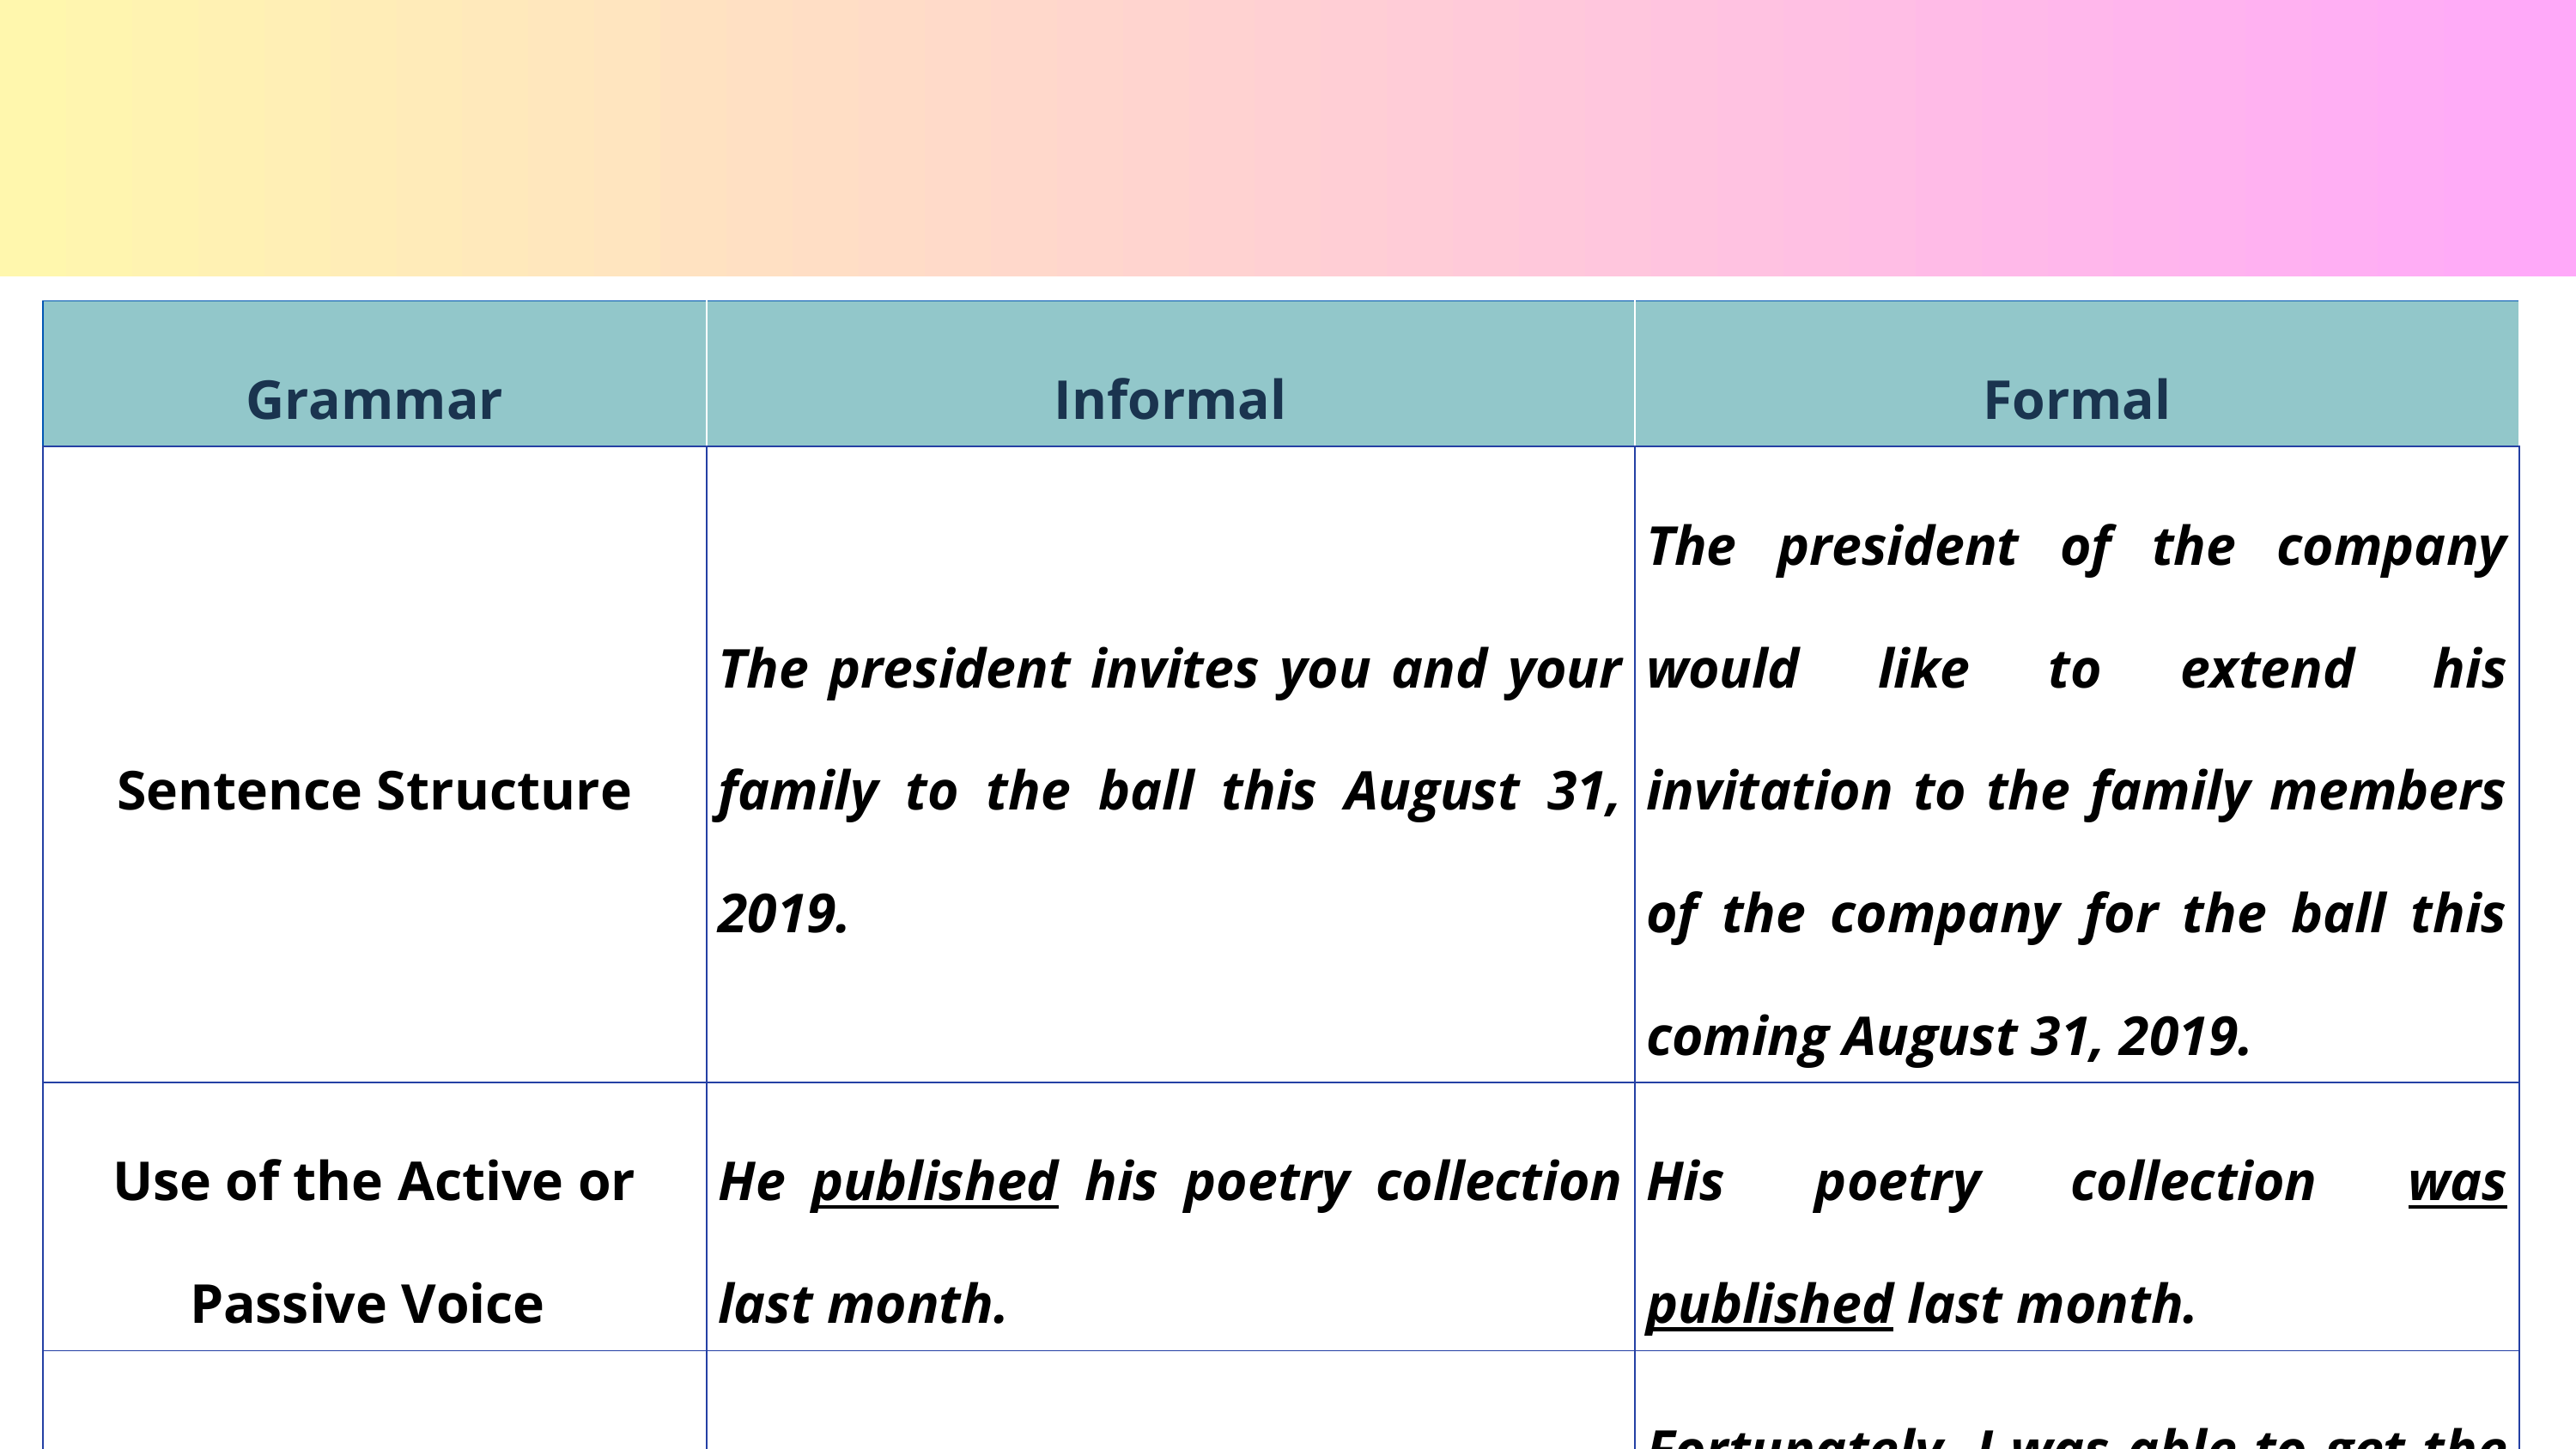

| Grammar | Informal | Formal |
| --- | --- | --- |
| Sentence Structure | The president invites you and your family to the ball this August 31, 2019. | The president of the company would like to extend his invitation to the family members of the company for the ball this coming August 31, 2019. |
| Use of the Active or Passive Voice | He published his poetry collection last month. | His poetry collection was published last month. |
| Punctuation | OMG! I got the job. | Fortunately, I was able to get the job. |